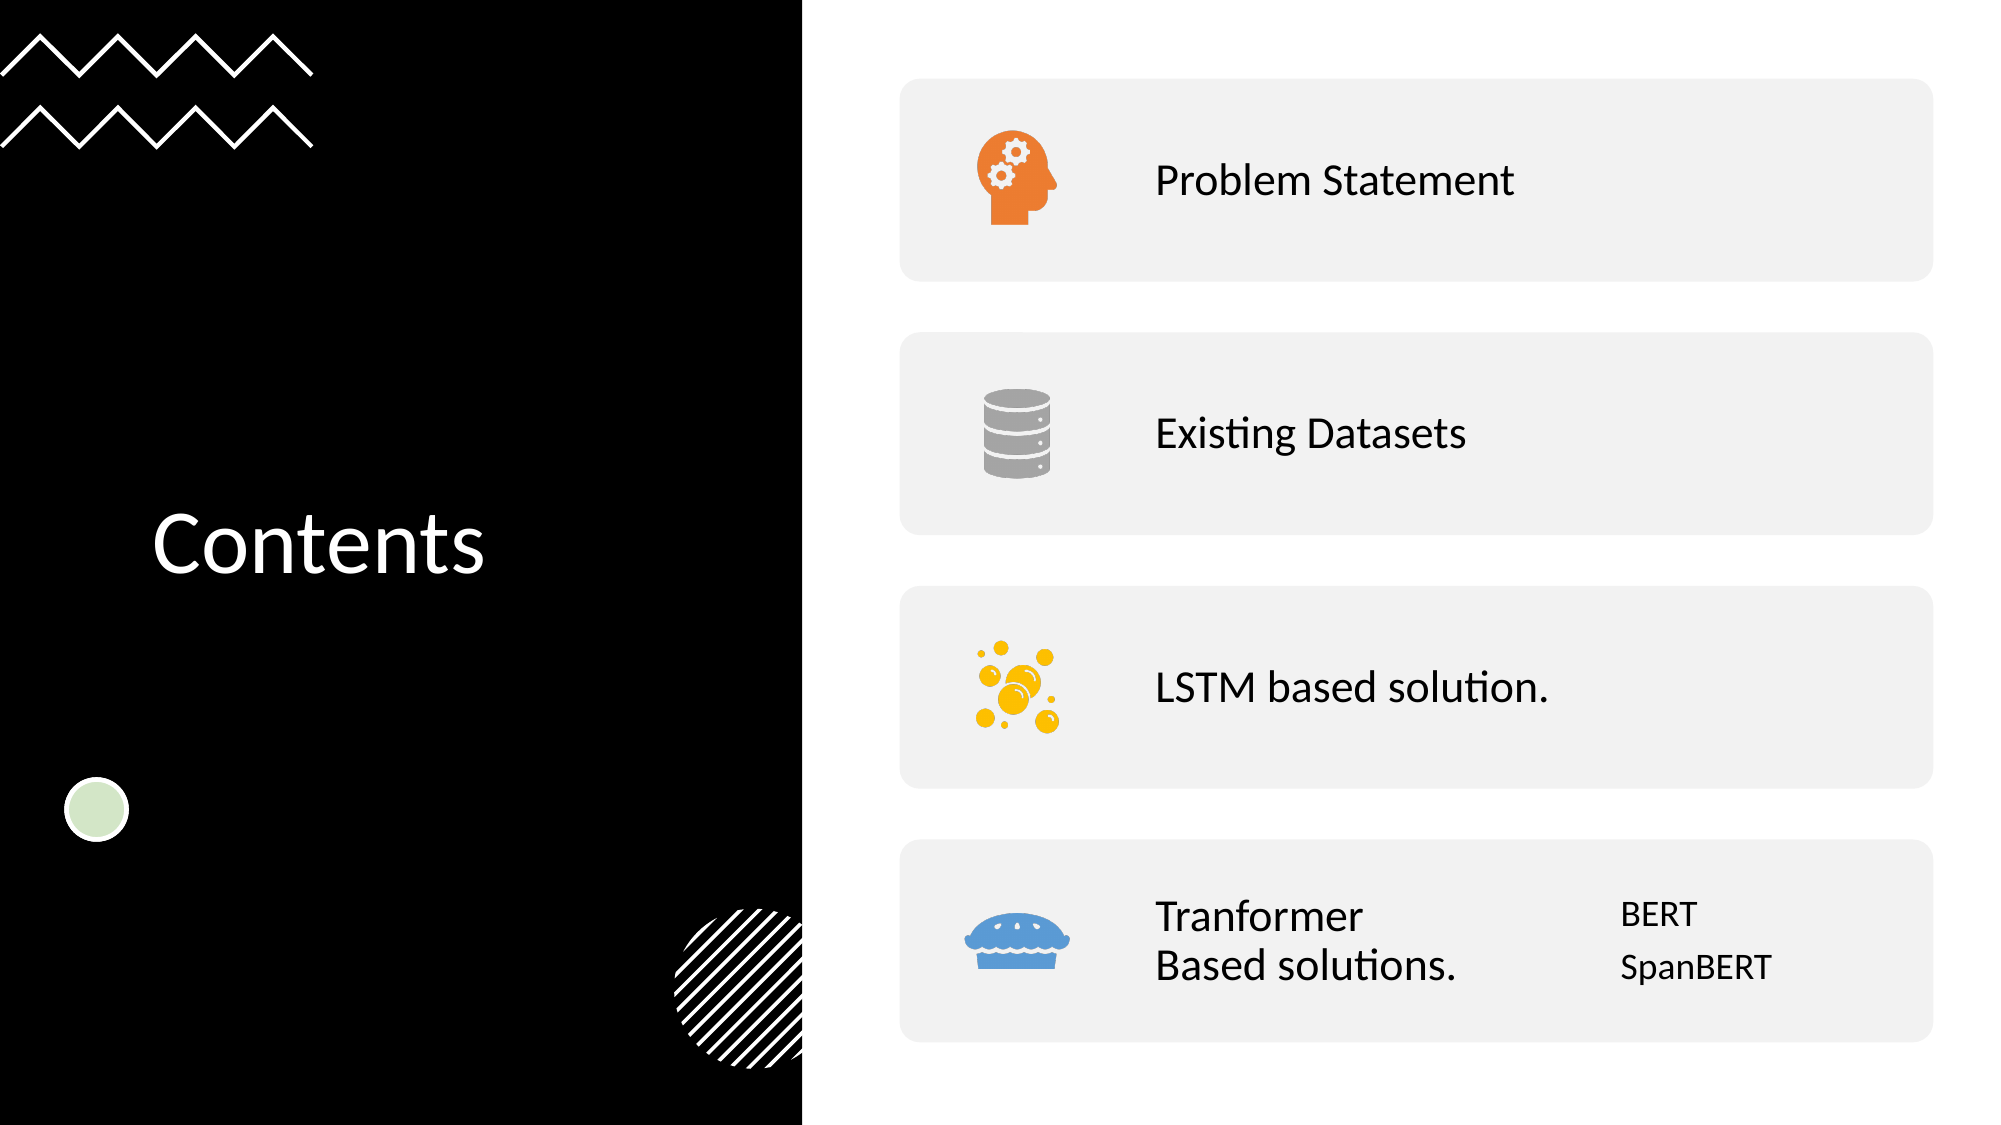

Problem Statement
Existing Datasets
LSTM based solution.
Tranformer Based solutions.
BERT
SpanBERT
# Contents